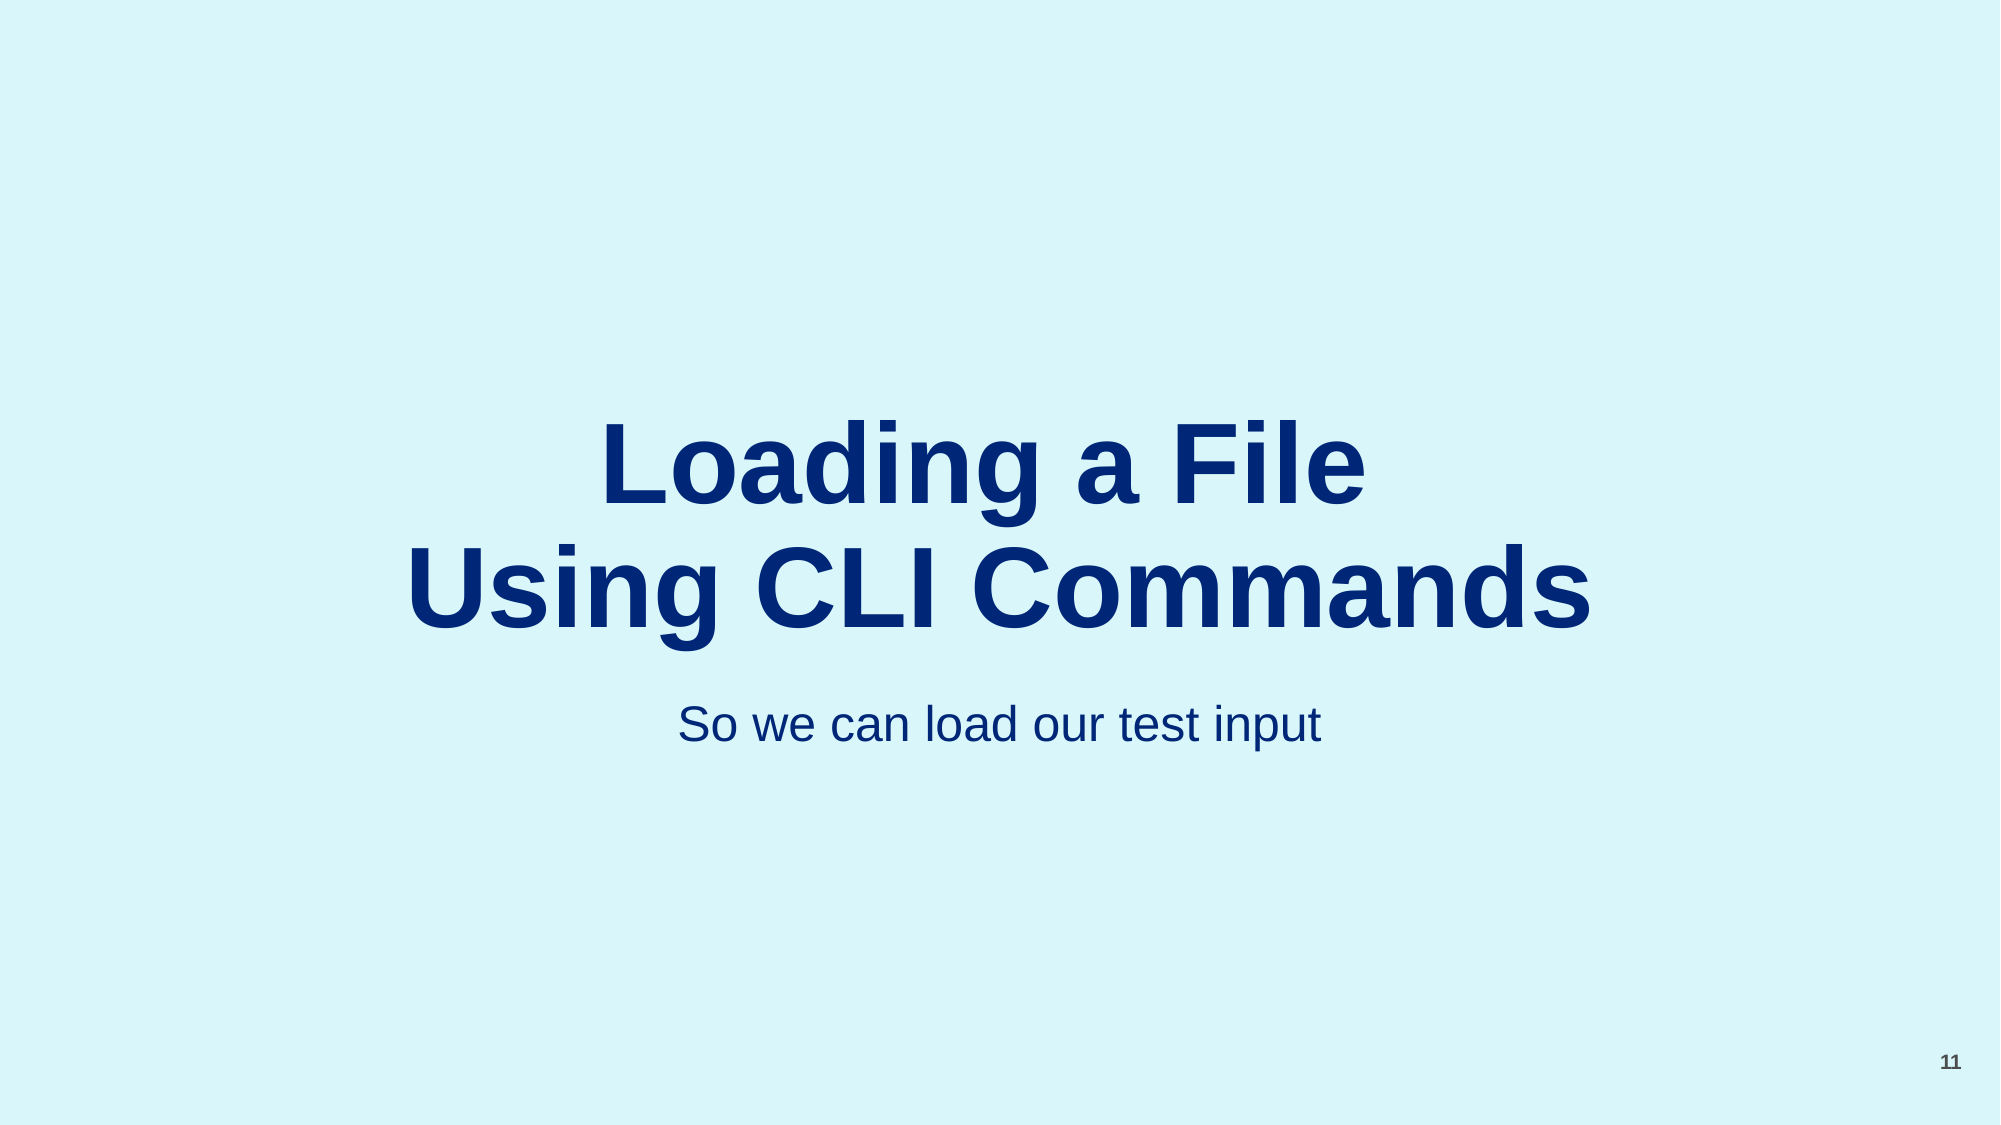

# Loading a File Using CLI Commands
So we can load our test input